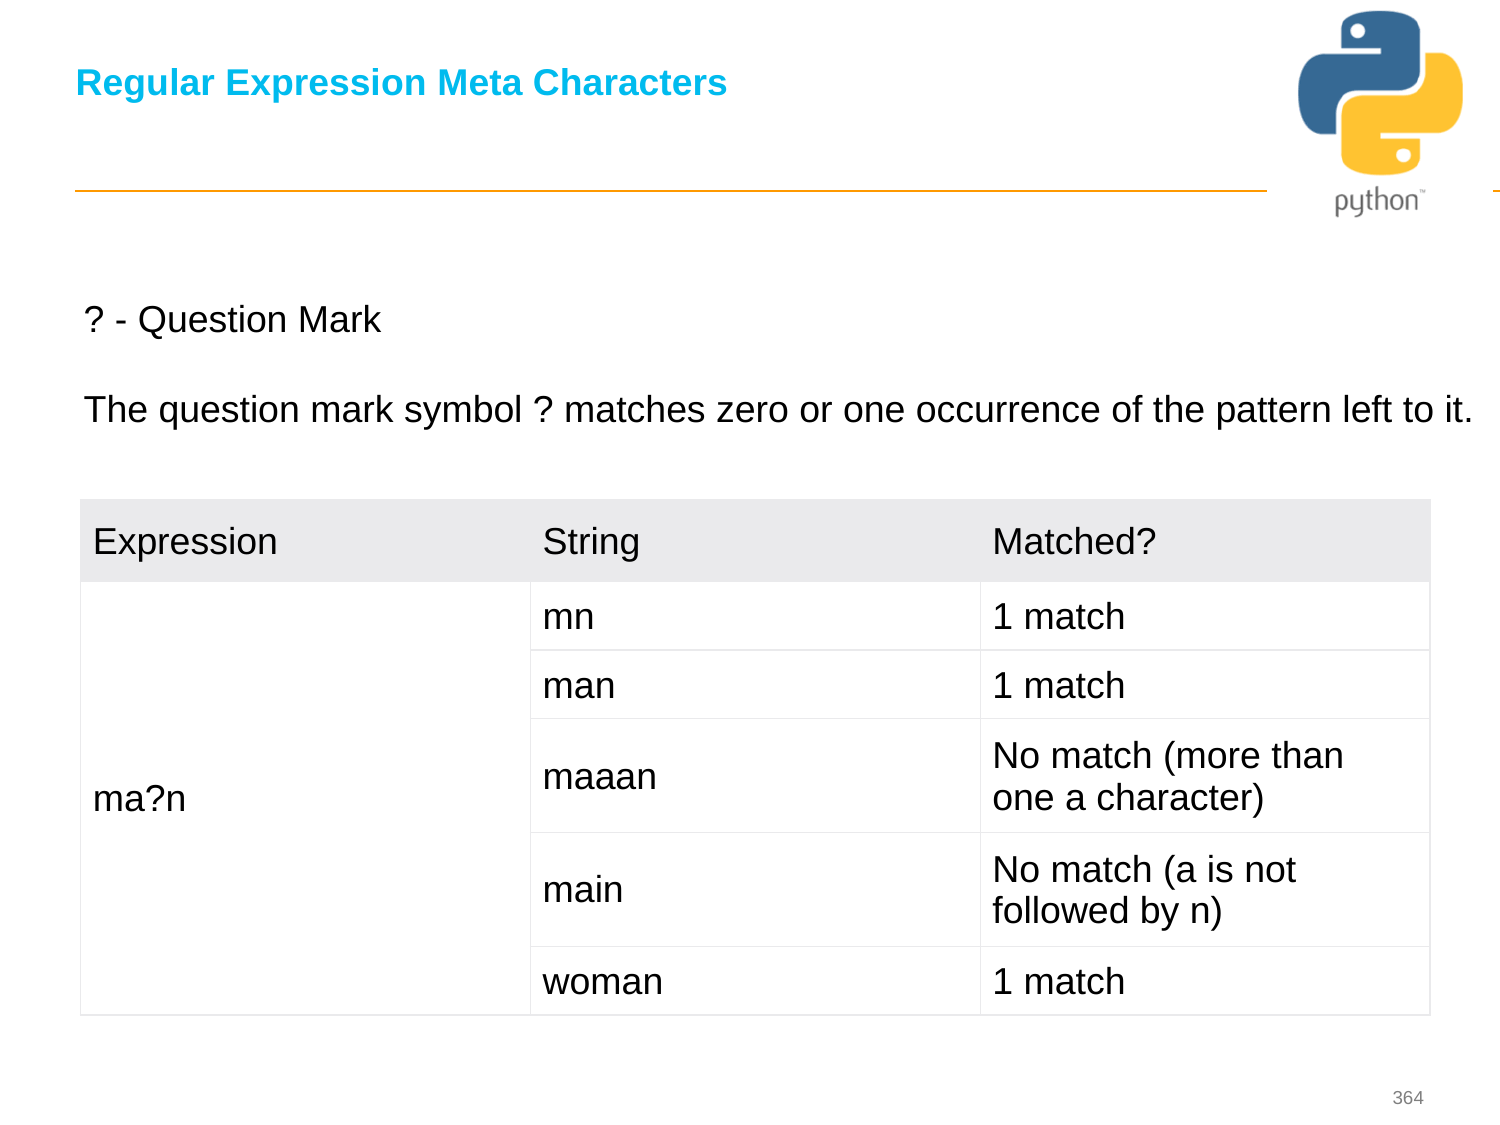

# Regular Expression Meta Characters
? - Question Mark

The question mark symbol ? matches zero or one occurrence of the pattern left to it.
| Expression | String | Matched? |
| --- | --- | --- |
| ma?n | mn | 1 match |
|  | man | 1 match |
|  | maaan | No match (more than one a character) |
|  | main | No match (a is not followed by n) |
|  | woman | 1 match |